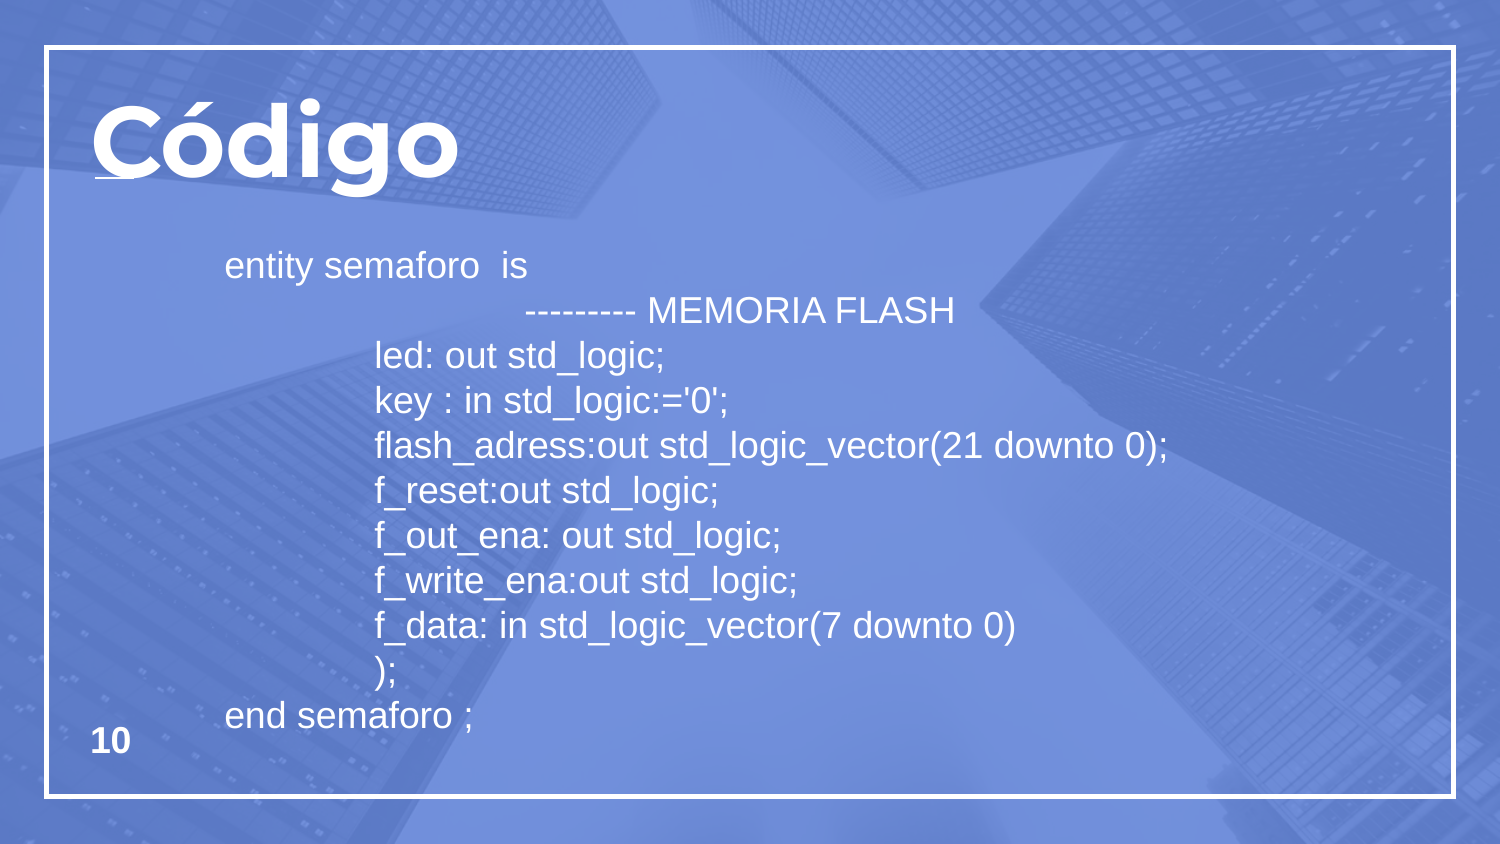

# Código
entity semaforo  is
		--------- MEMORIA FLASH
	led: out std_logic;
	key : in std_logic:='0';
	flash_adress:out std_logic_vector(21 downto 0);
	f_reset:out std_logic;
	f_out_ena: out std_logic;
	f_write_ena:out std_logic;
	f_data: in std_logic_vector(7 downto 0)
	);
end semaforo ;

10